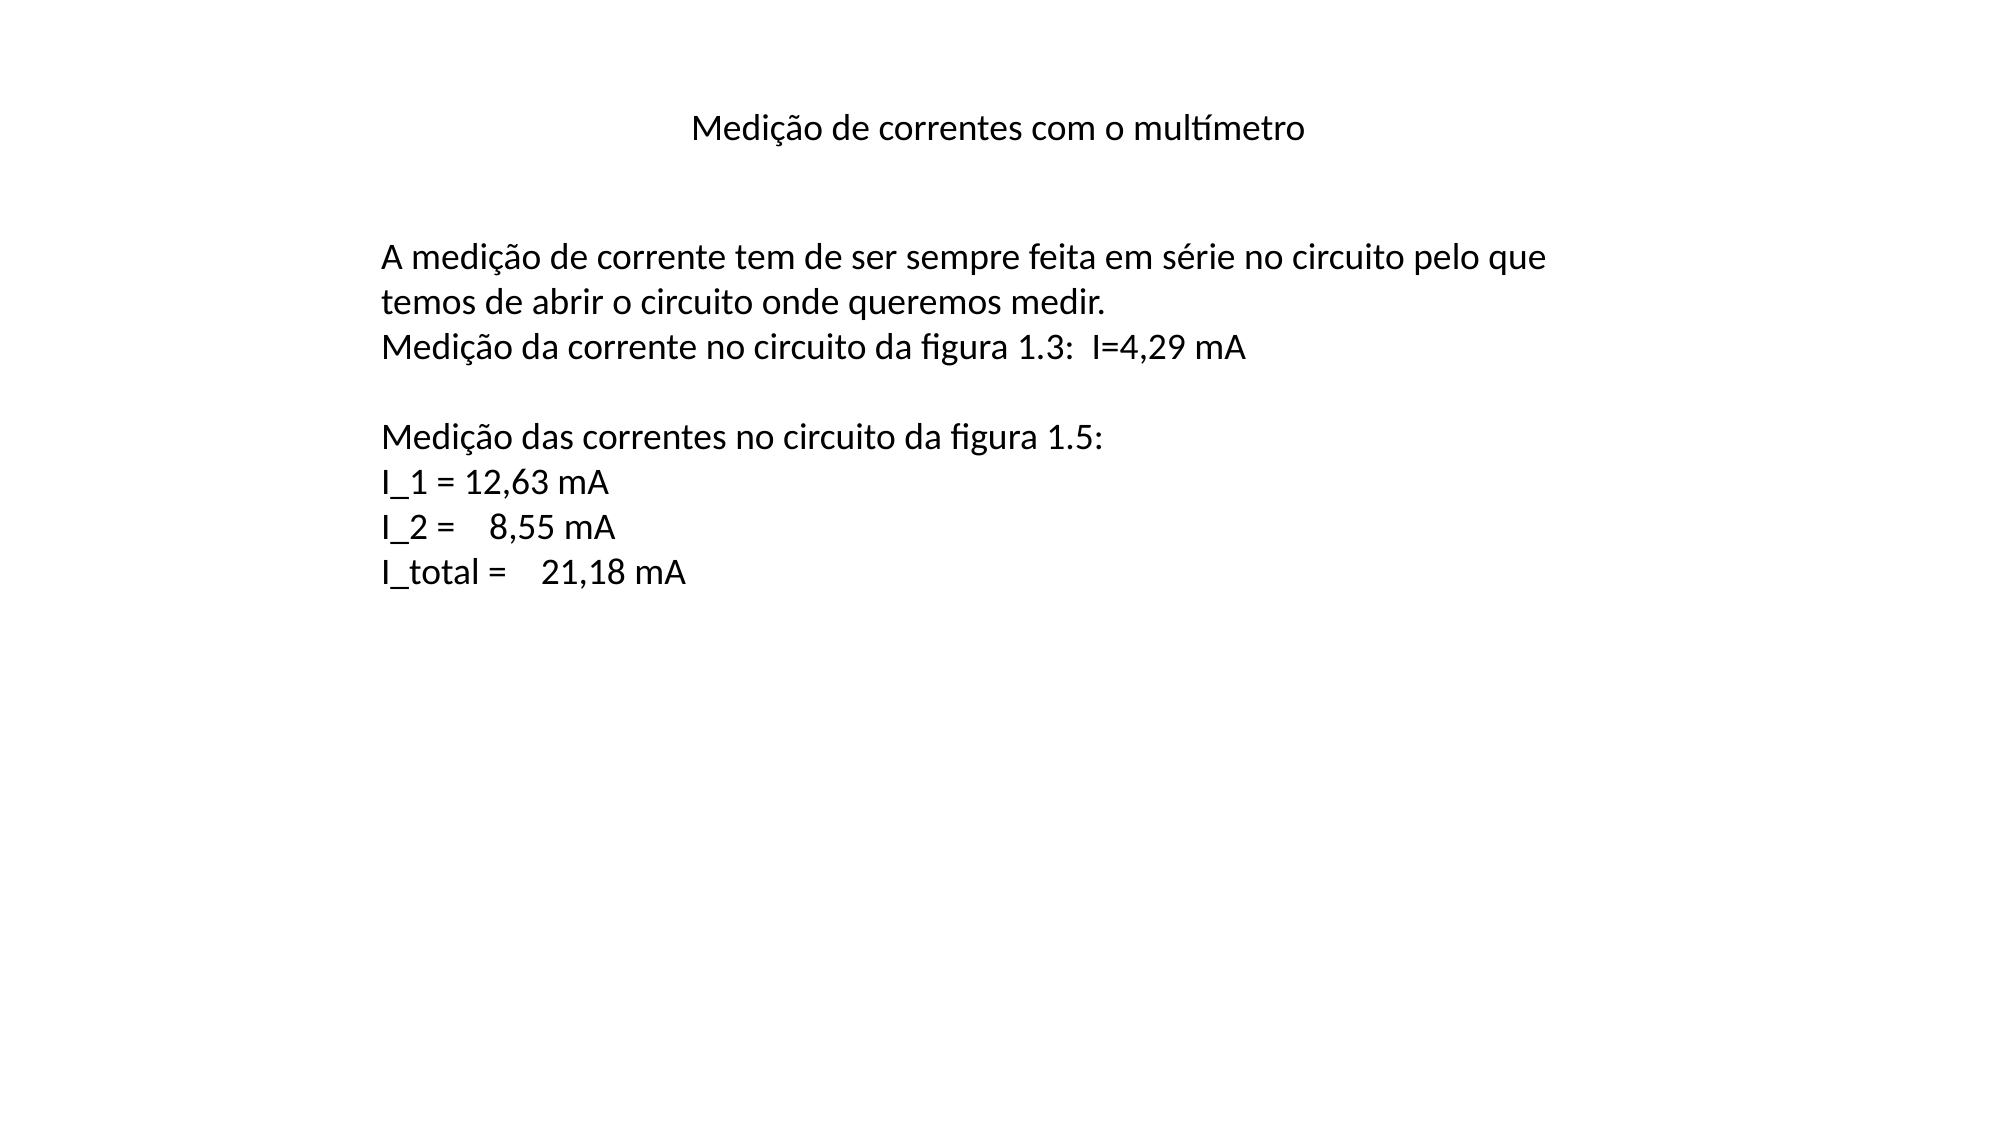

Medição de correntes com o multímetro
A medição de corrente tem de ser sempre feita em série no circuito pelo que temos de abrir o circuito onde queremos medir.
Medição da corrente no circuito da figura 1.3:  I=4,29 mA

Medição das correntes no circuito da figura 1.5:
I_1 = 12,63 mA
I_2 =    8,55 mA
I_total =    21,18 mA